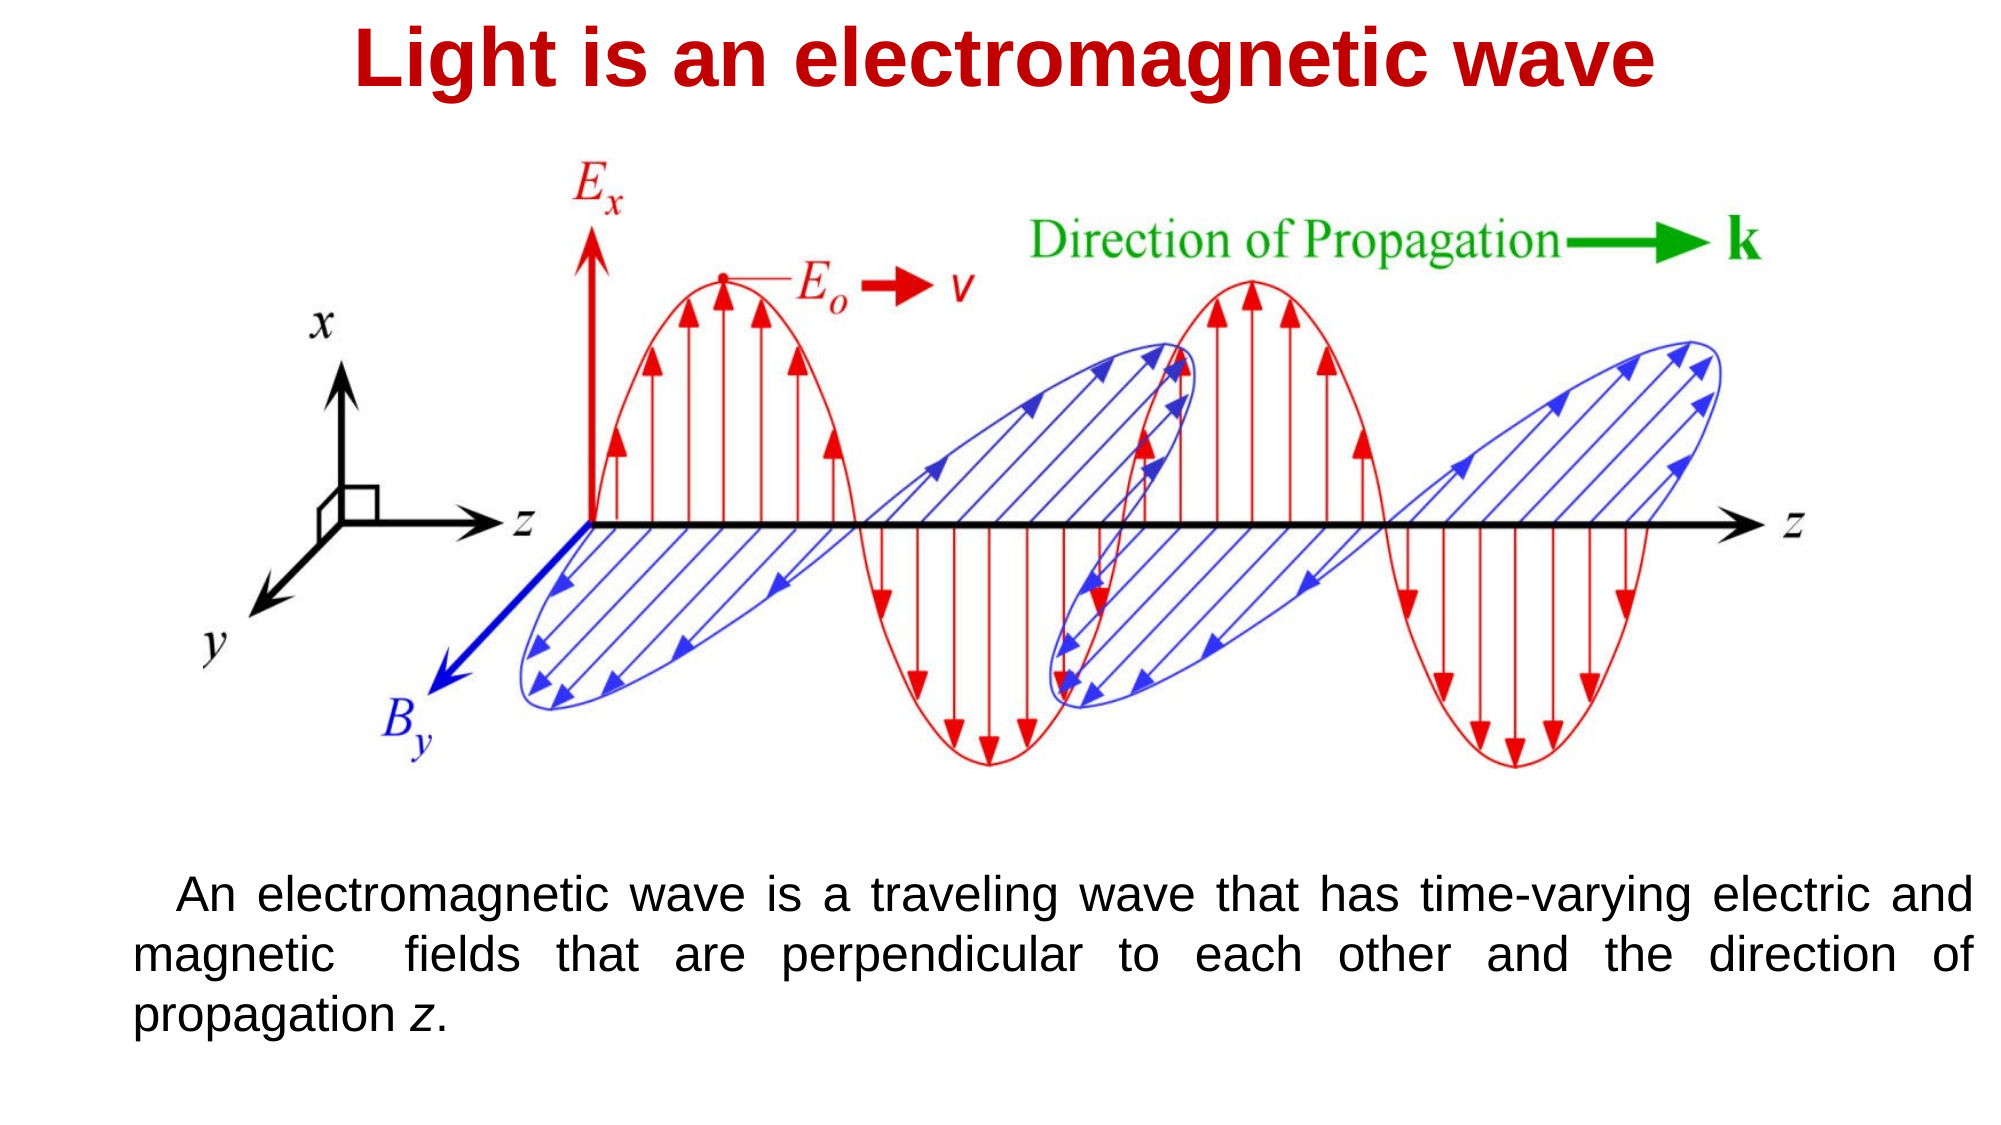

Light is an electromagnetic wave

       An electromagnetic wave is a traveling wave that has time-varying electric and magnetic  fields that are perpendicular to each other and the direction of propagation z.